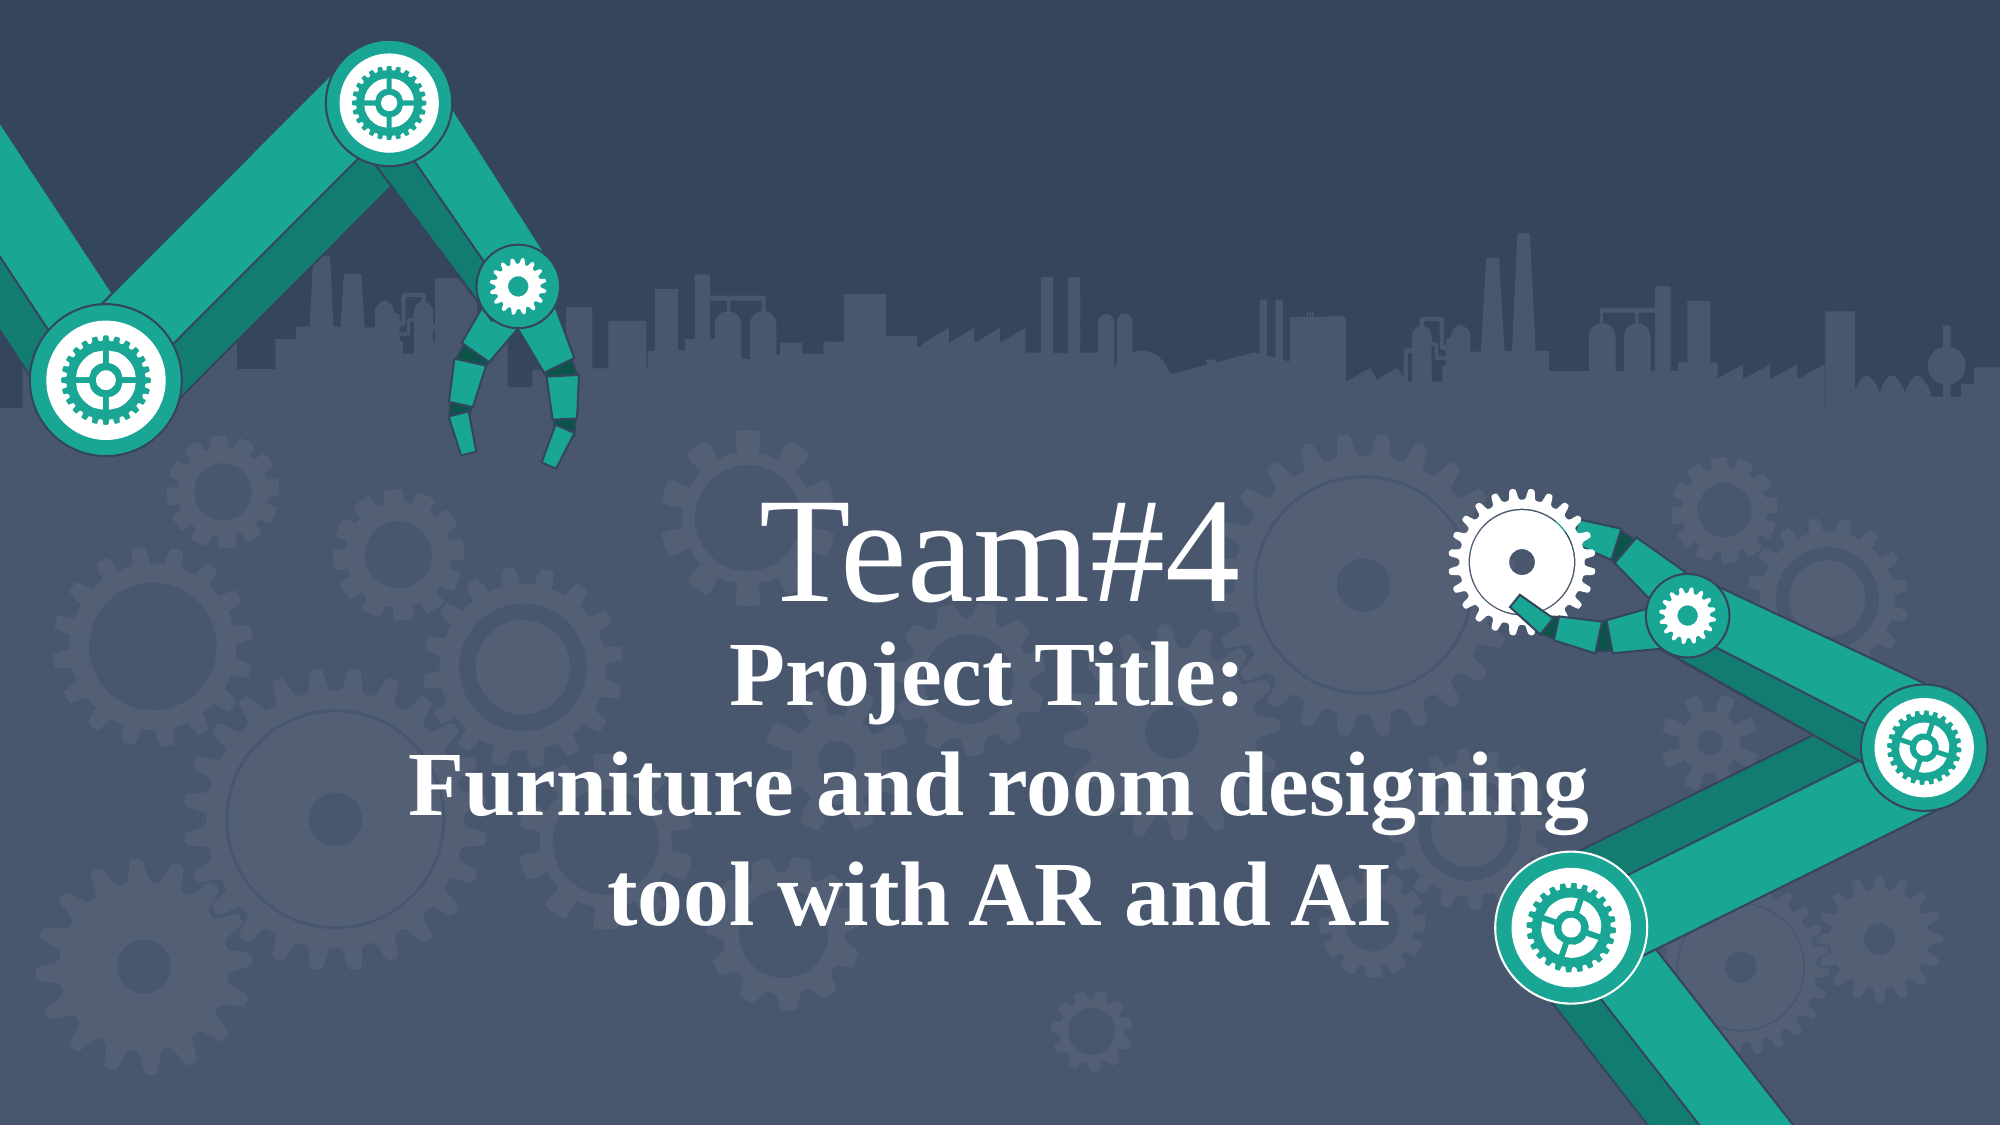

Team#4

Project Title:
Furniture and room designing tool with AR and AI